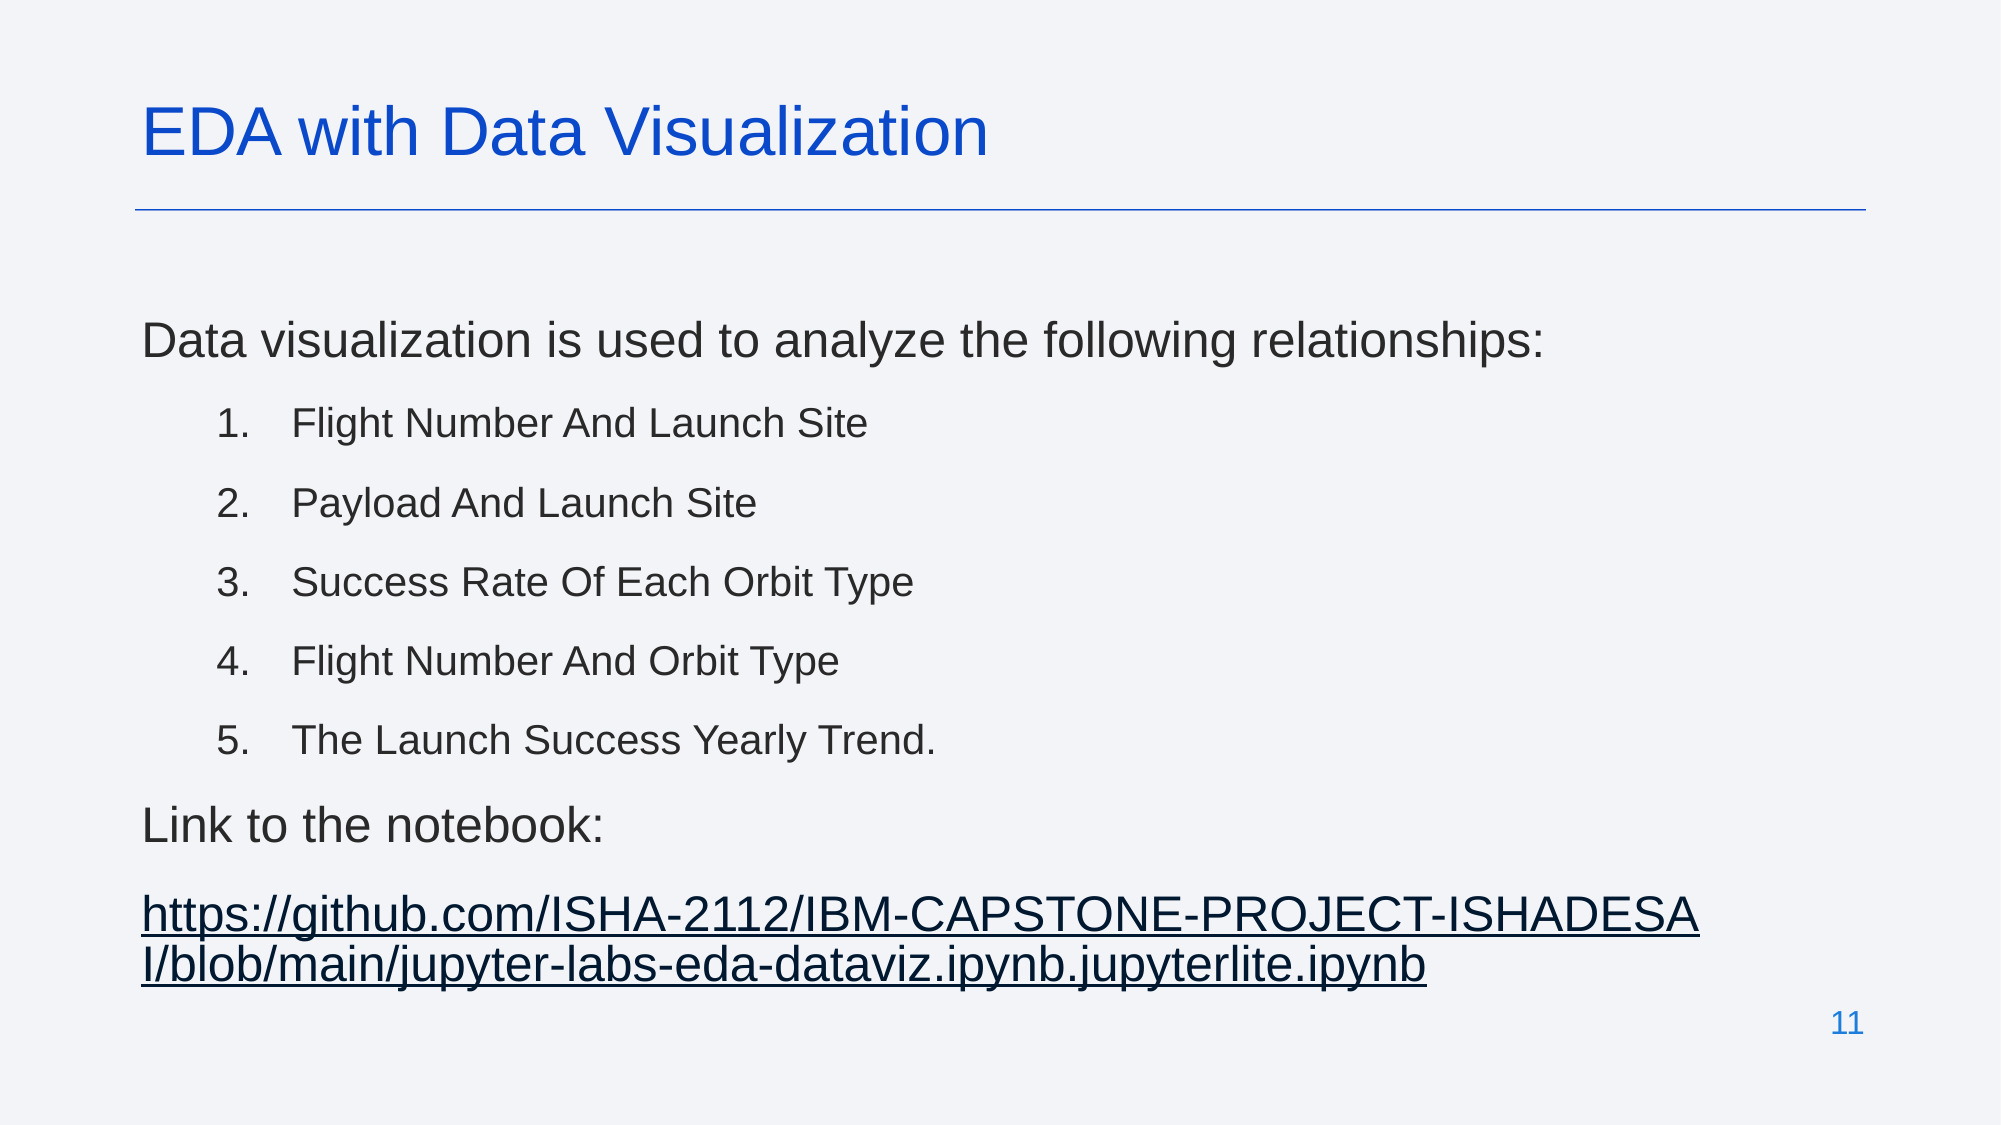

EDA with Data Visualization
Data visualization is used to analyze the following relationships:
Flight Number And Launch Site
Payload And Launch Site
Success Rate Of Each Orbit Type
Flight Number And Orbit Type
The Launch Success Yearly Trend.
Link to the notebook:
https://github.com/ISHA-2112/IBM-CAPSTONE-PROJECT-ISHADESAI/blob/main/jupyter-labs-eda-dataviz.ipynb.jupyterlite.ipynb
11